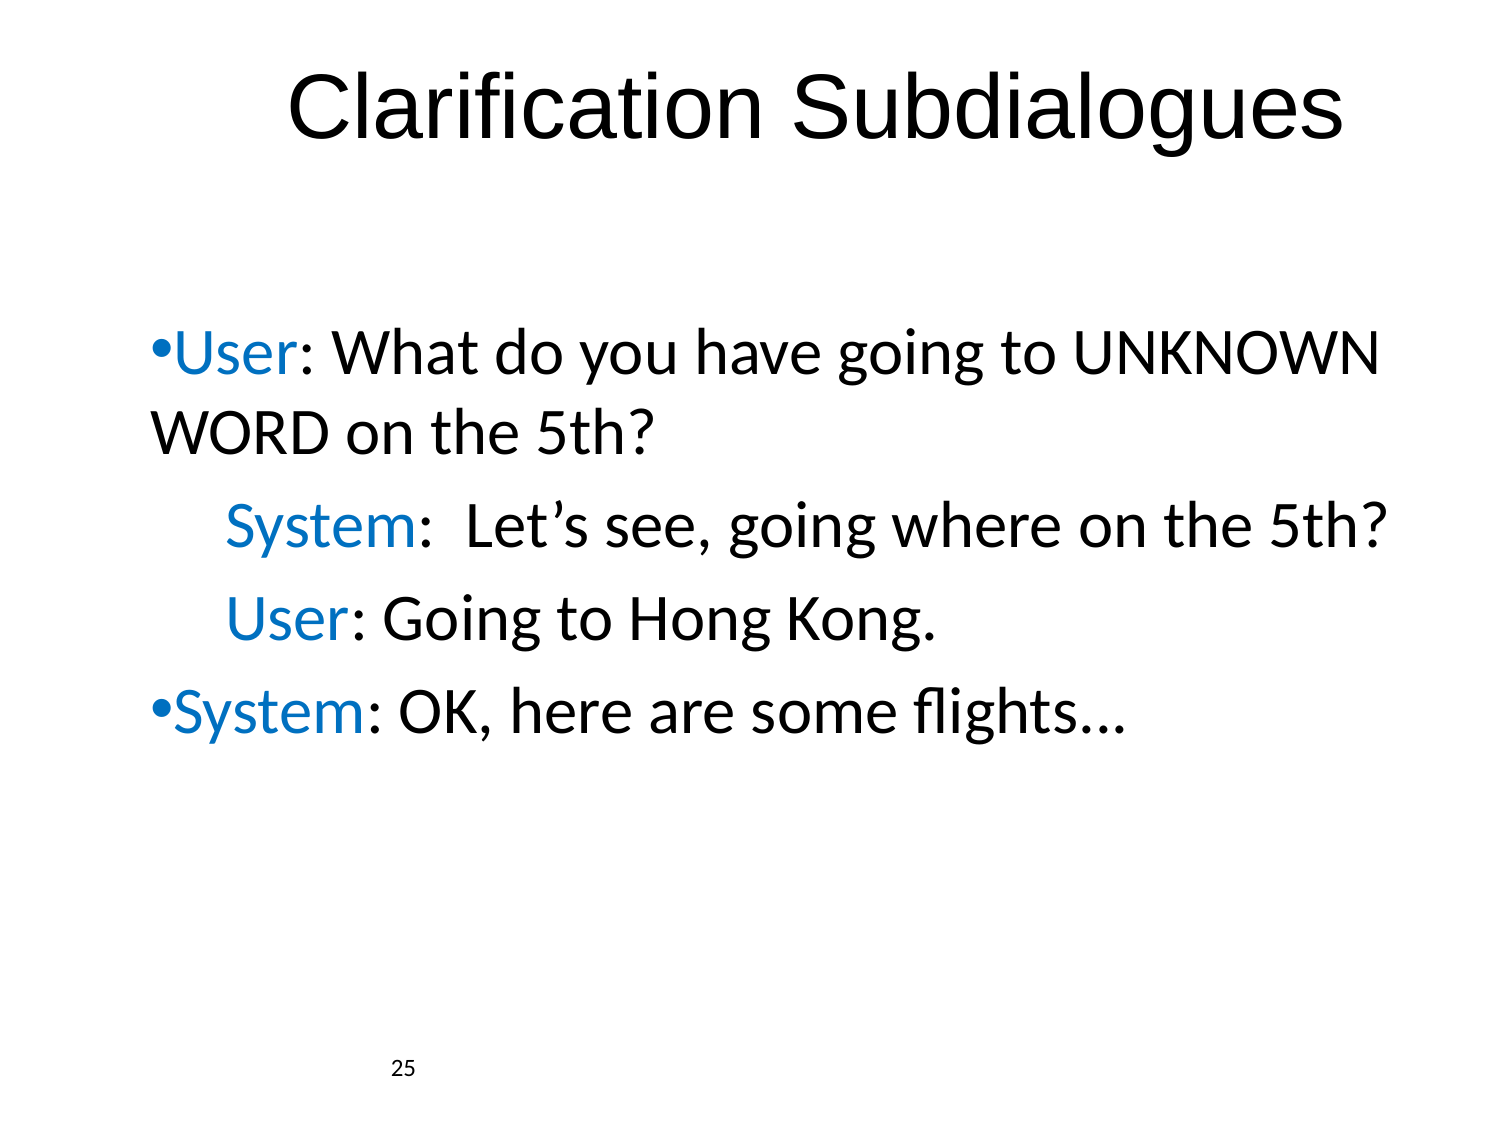

# Clarification Subdialogues
User: What do you have going to UNKNOWN WORD on the 5th?
System:  Let’s see, going where on the 5th?
User: Going to Hong Kong.
System: OK, here are some flights...

25